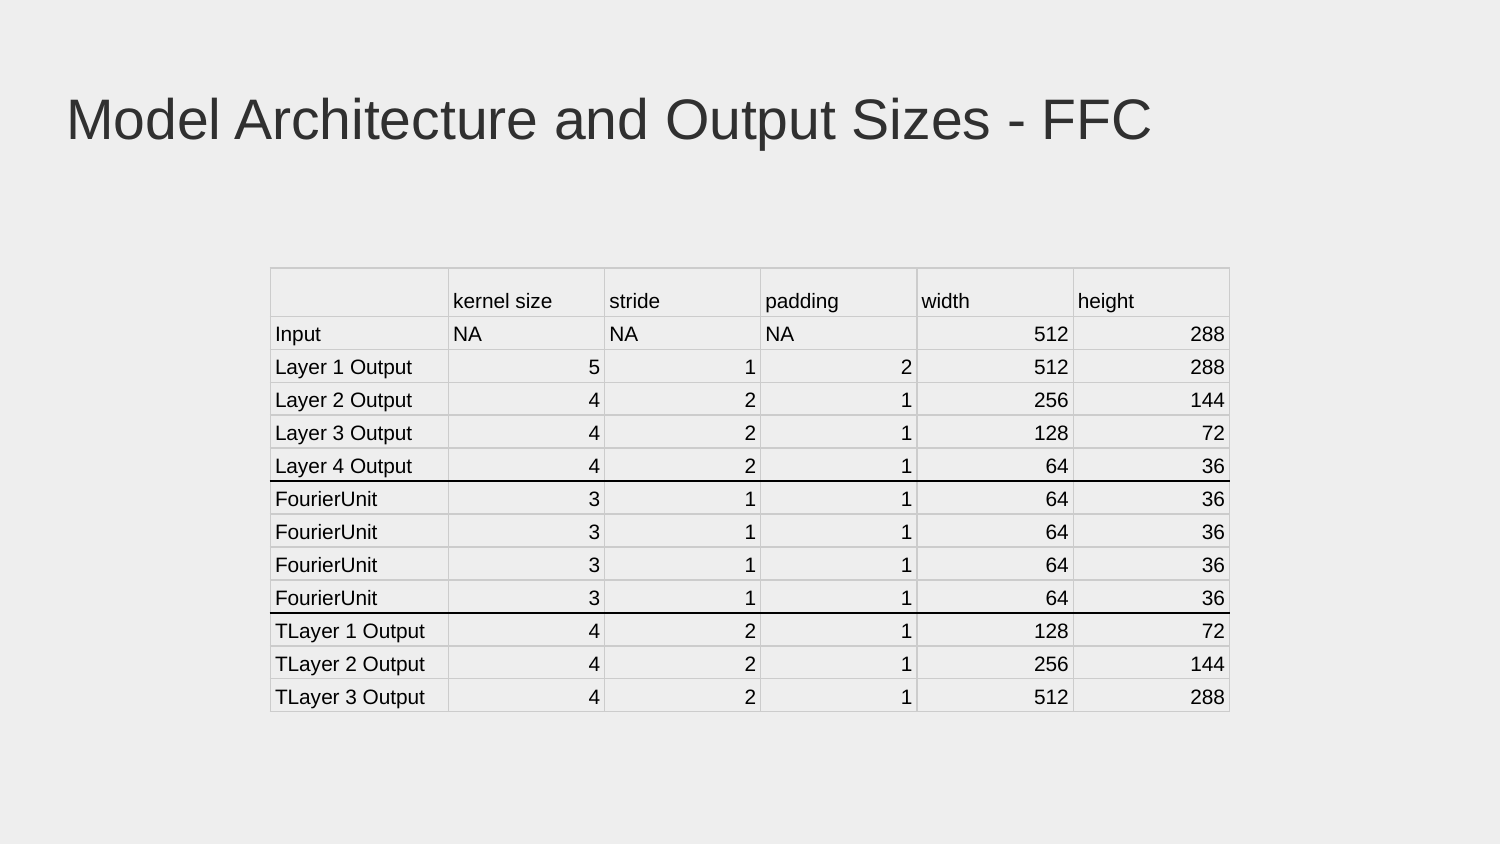

# Model Architecture and Output Sizes - FFC
|  | kernel size | stride | padding | width | height |
| --- | --- | --- | --- | --- | --- |
| Input | NA | NA | NA | 512 | 288 |
| Layer 1 Output | 5 | 1 | 2 | 512 | 288 |
| Layer 2 Output | 4 | 2 | 1 | 256 | 144 |
| Layer 3 Output | 4 | 2 | 1 | 128 | 72 |
| Layer 4 Output | 4 | 2 | 1 | 64 | 36 |
| FourierUnit | 3 | 1 | 1 | 64 | 36 |
| FourierUnit | 3 | 1 | 1 | 64 | 36 |
| FourierUnit | 3 | 1 | 1 | 64 | 36 |
| FourierUnit | 3 | 1 | 1 | 64 | 36 |
| TLayer 1 Output | 4 | 2 | 1 | 128 | 72 |
| TLayer 2 Output | 4 | 2 | 1 | 256 | 144 |
| TLayer 3 Output | 4 | 2 | 1 | 512 | 288 |